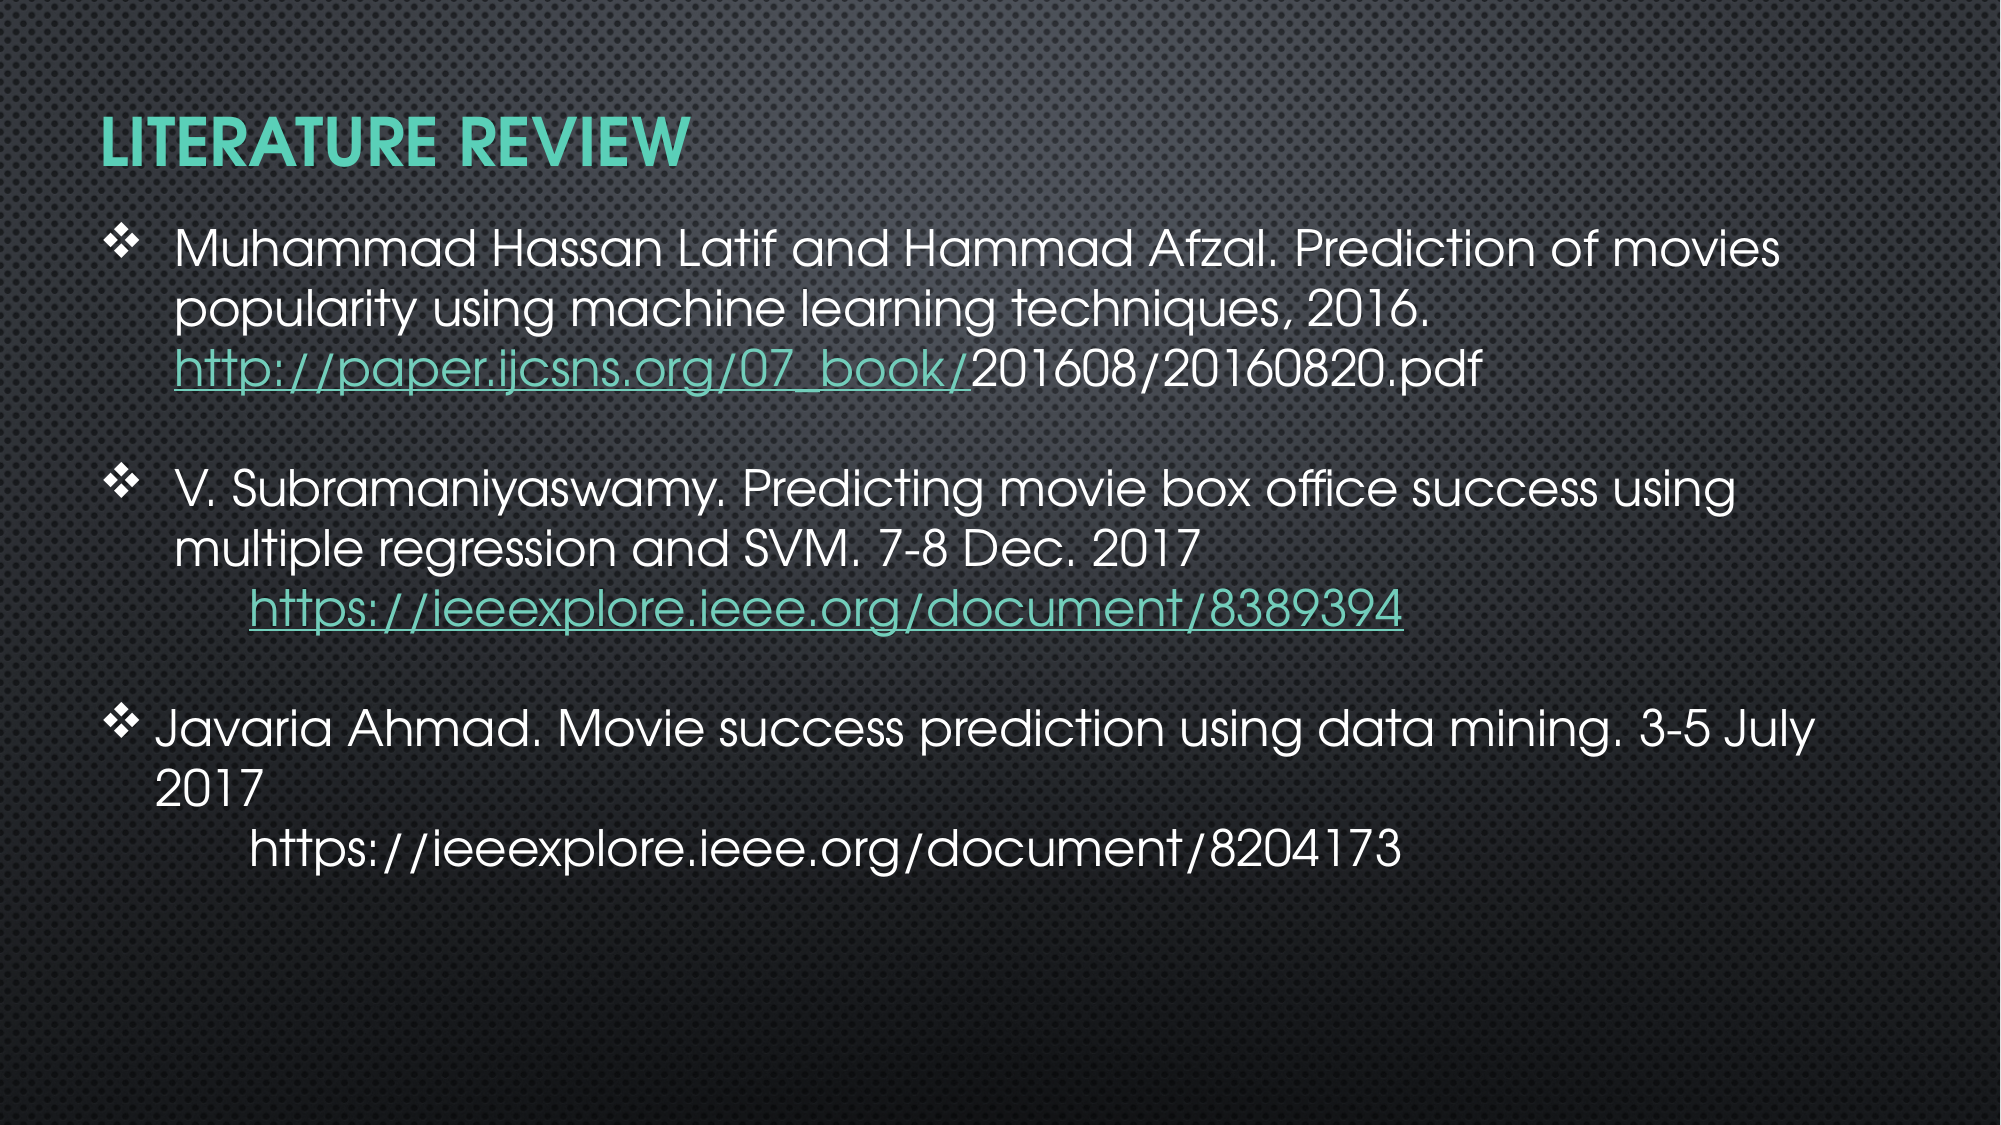

LITERATURE REVIEW
Muhammad Hassan Latif and Hammad Afzal. Prediction of movies popularity using machine learning techniques, 2016. http://paper.ijcsns.org/07_book/201608/20160820.pdf

V. Subramaniyaswamy. Predicting movie box office success using multiple regression and SVM. 7-8 Dec. 2017
	https://ieeexplore.ieee.org/document/8389394

Javaria Ahmad. Movie success prediction using data mining. 3-5 July 2017
	https://ieeexplore.ieee.org/document/8204173